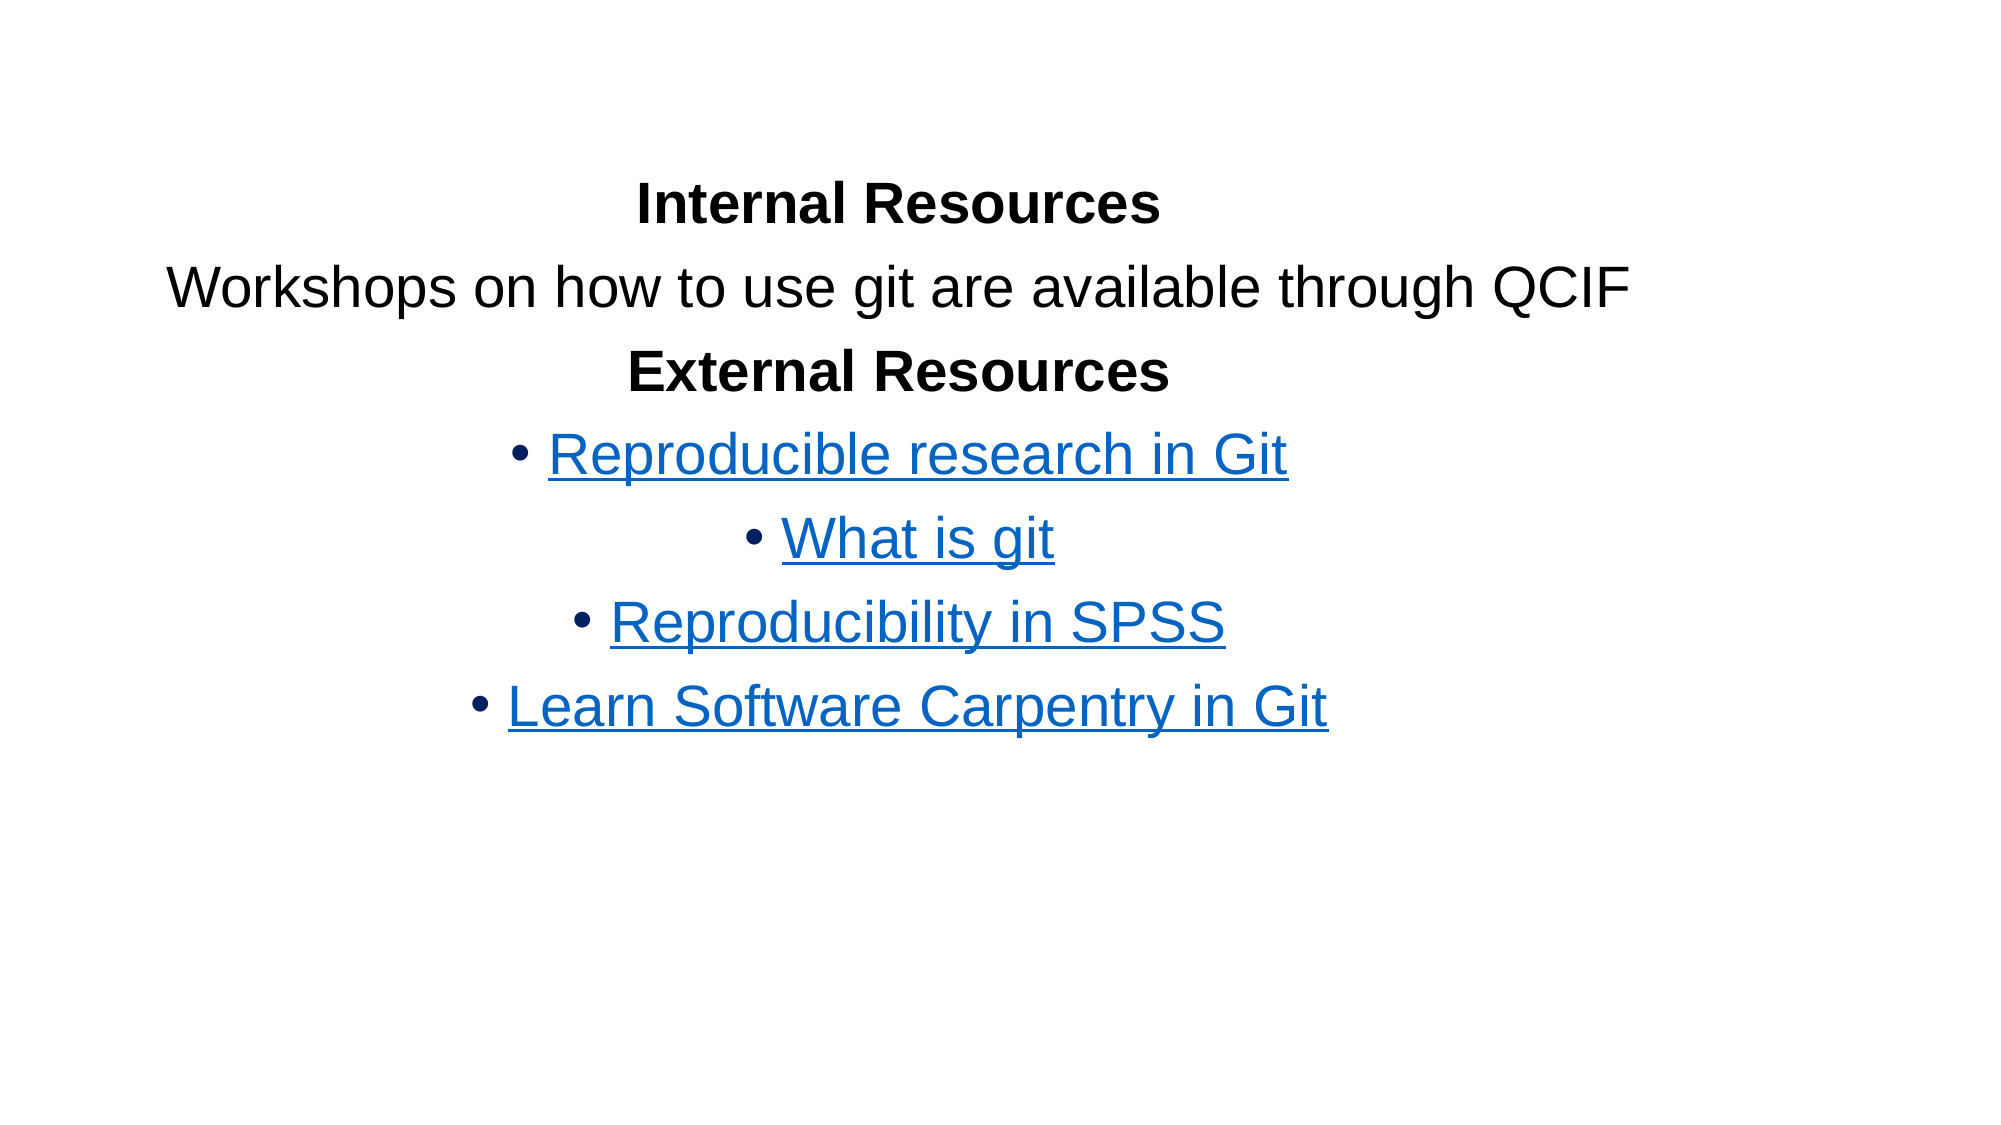

Internal Resources
Workshops on how to use git are available through QCIF
External Resources
Reproducible research in Git
What is git
Reproducibility in SPSS
Learn Software Carpentry in Git